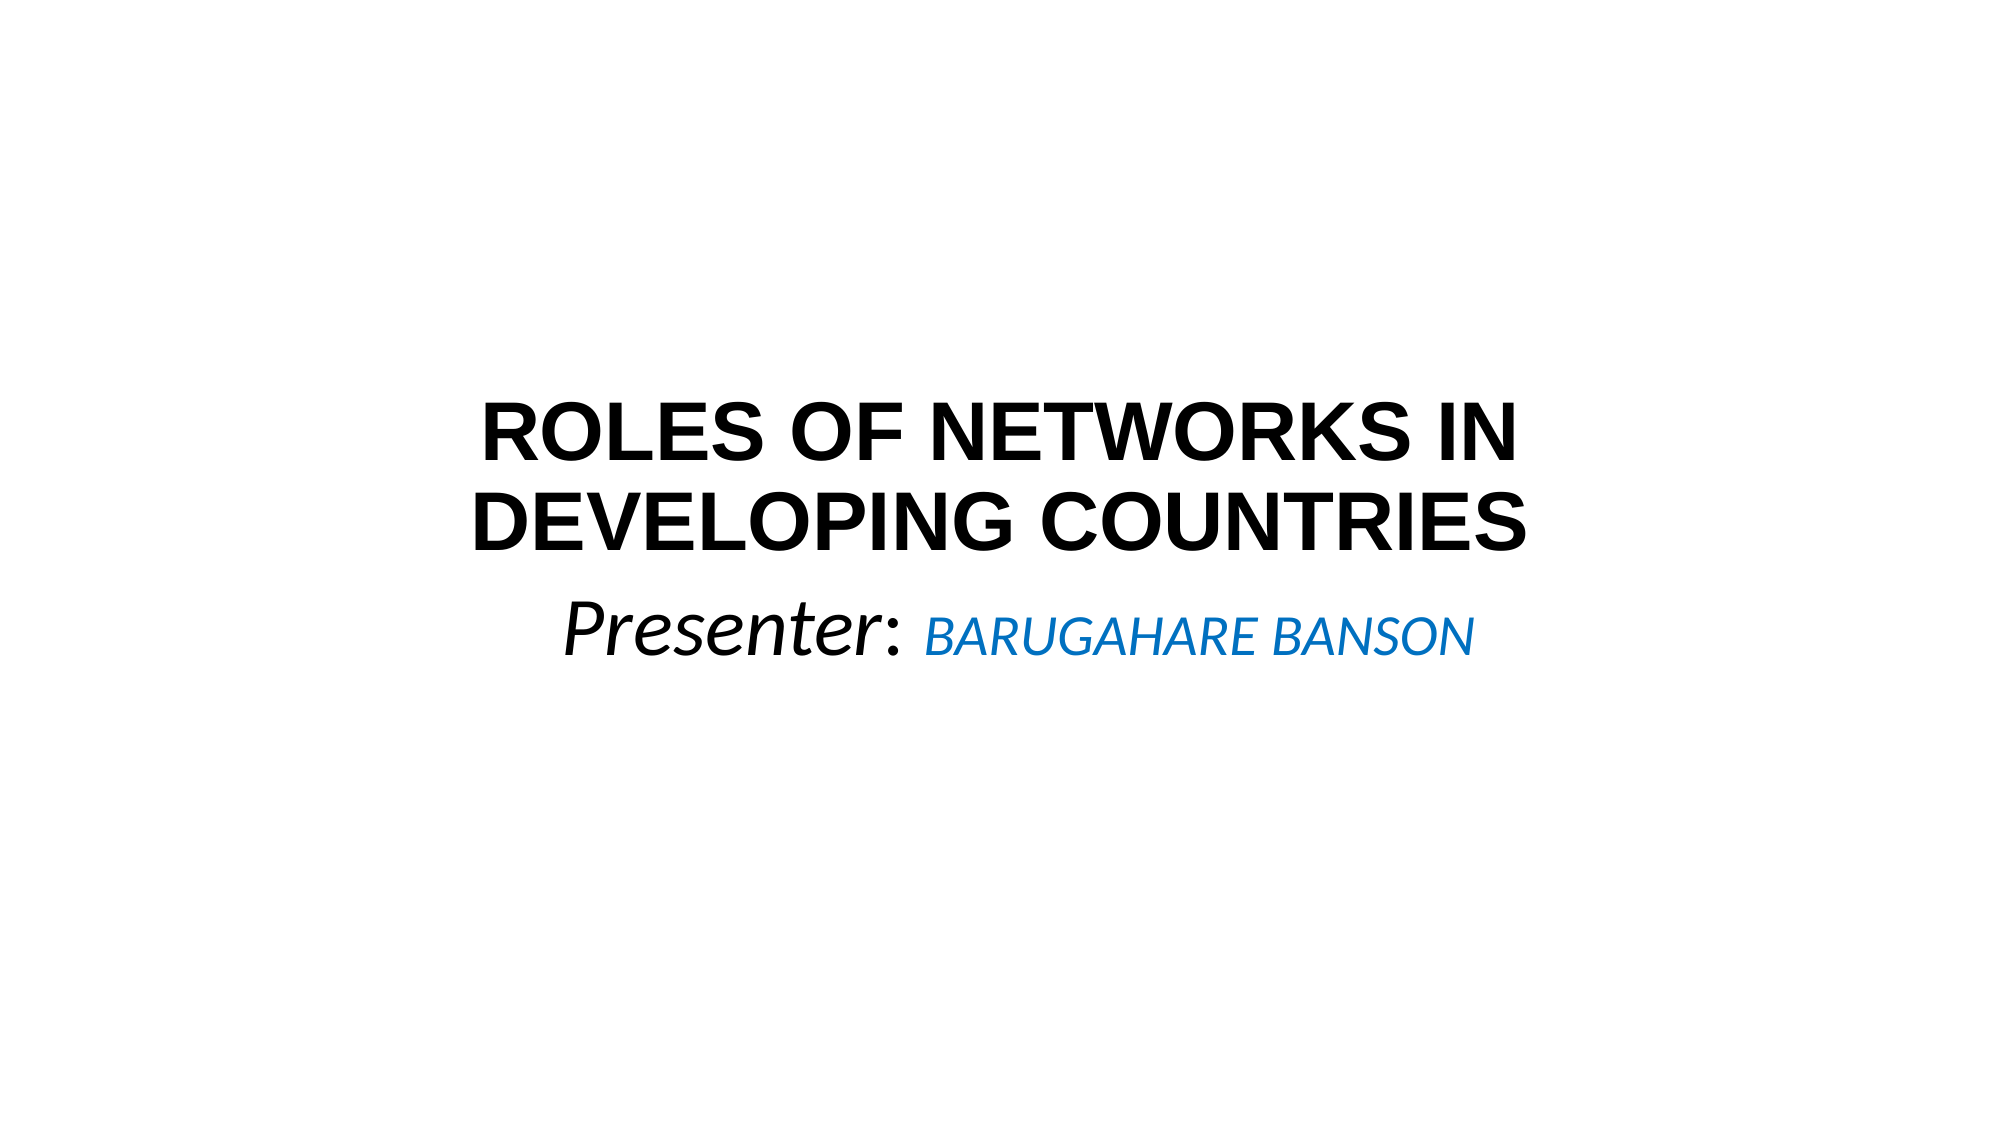

# ROLES OF NETWORKS IN DEVELOPING COUNTRIES
Presenter: BARUGAHARE BANSON